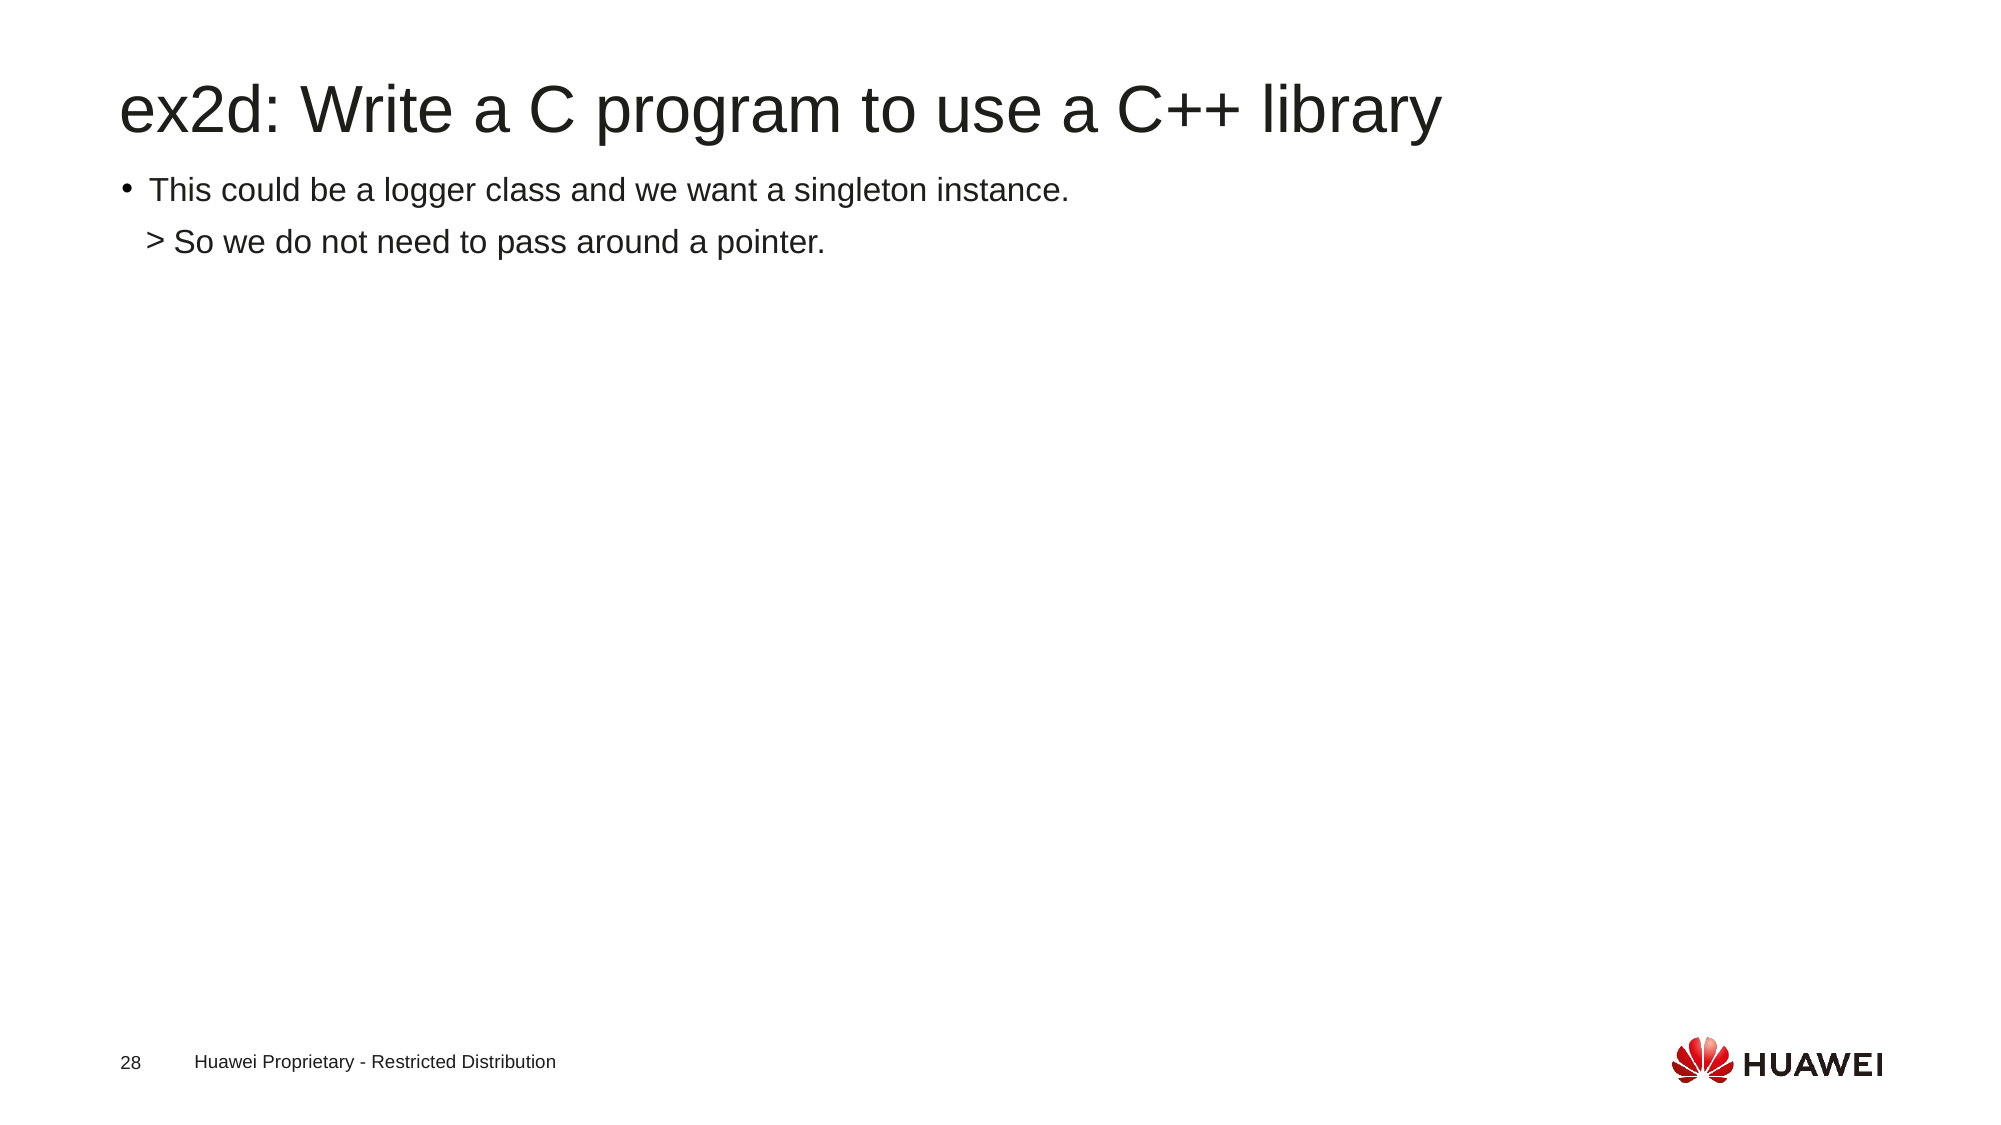

ex2d: Write a C program to use a C++ library
This could be a logger class and we want a singleton instance.
So we do not need to pass around a pointer.